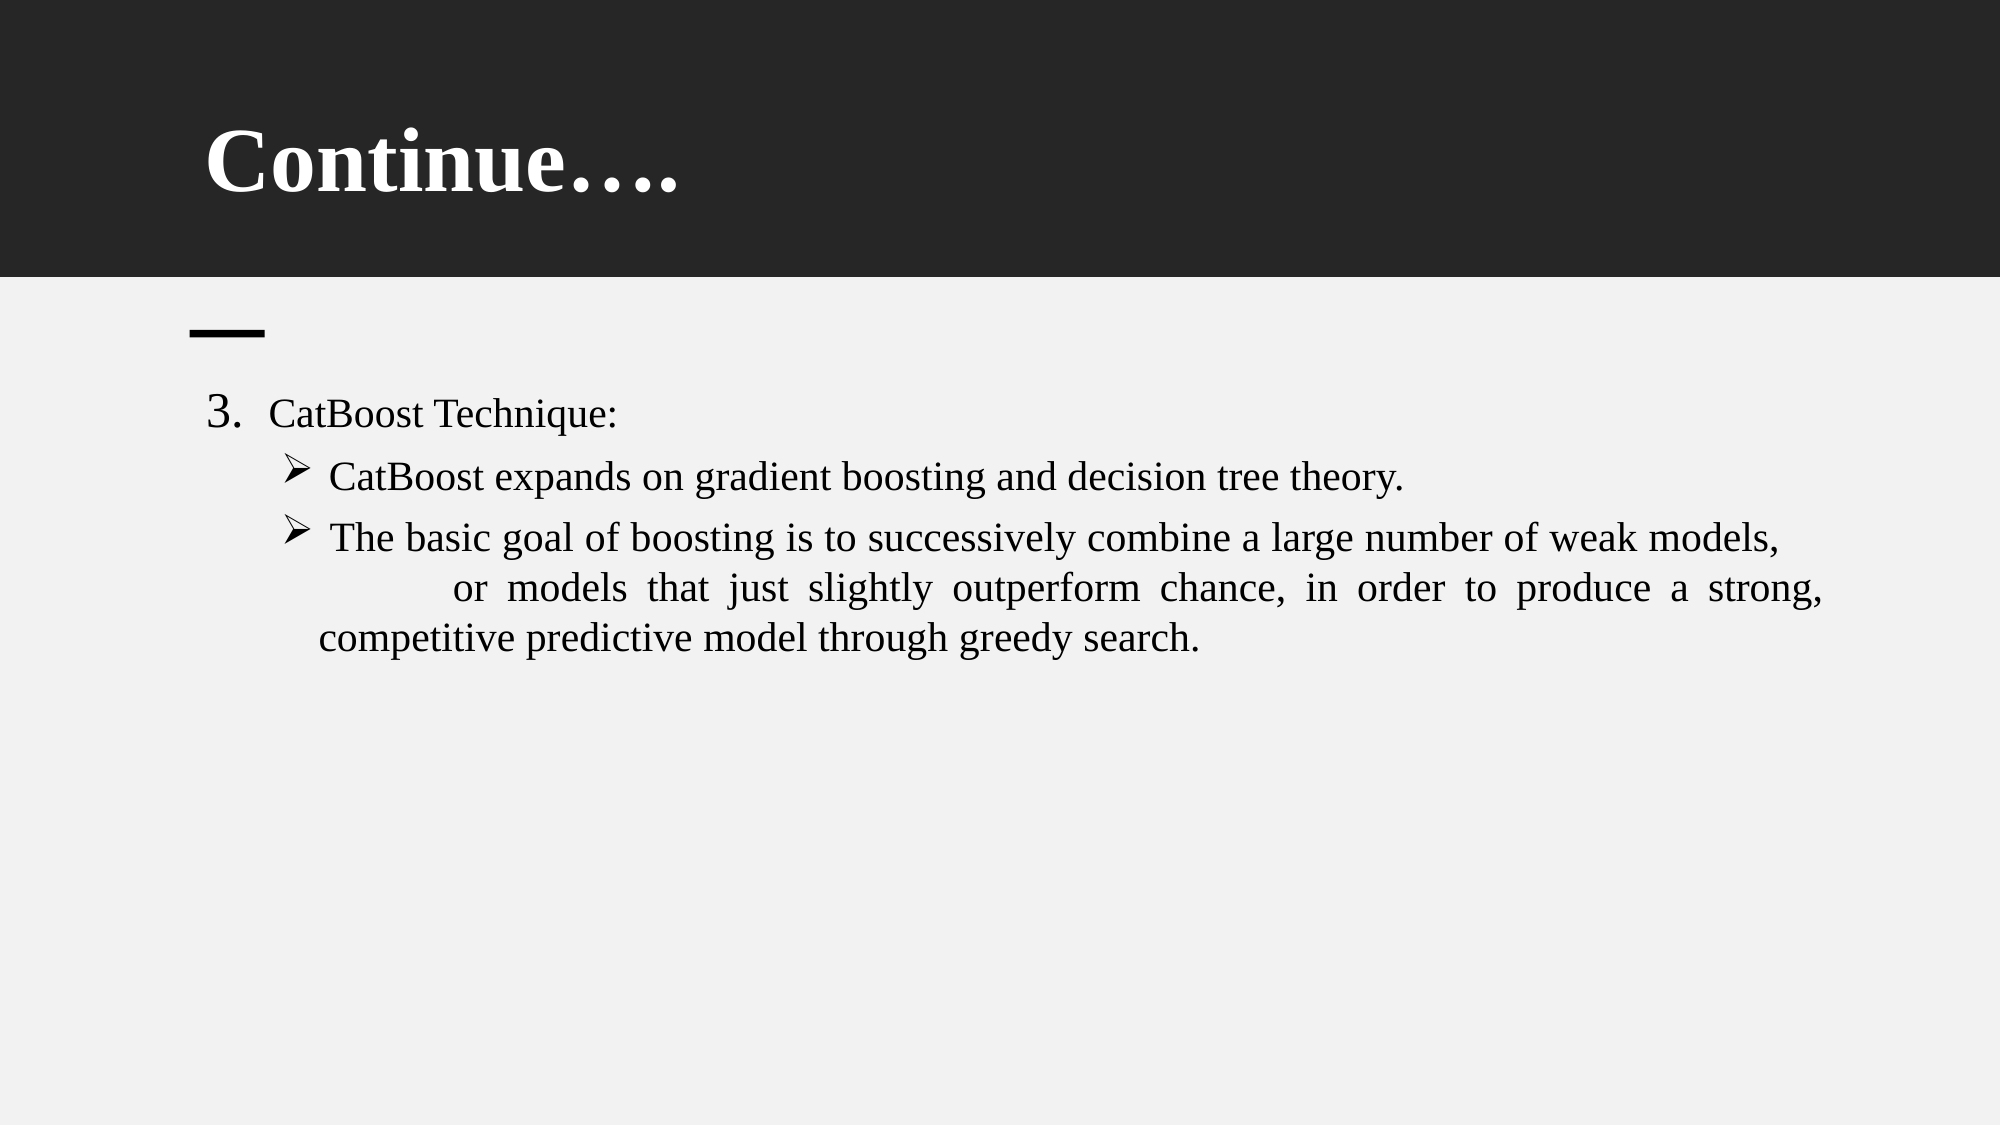

# Continue….

3.  CatBoost Technique:
 CatBoost expands on gradient boosting and decision tree theory.
 The basic goal of boosting is to successively combine a large number of weak models,            or models that just slightly outperform chance, in order to produce a strong, competitive predictive model through greedy search.